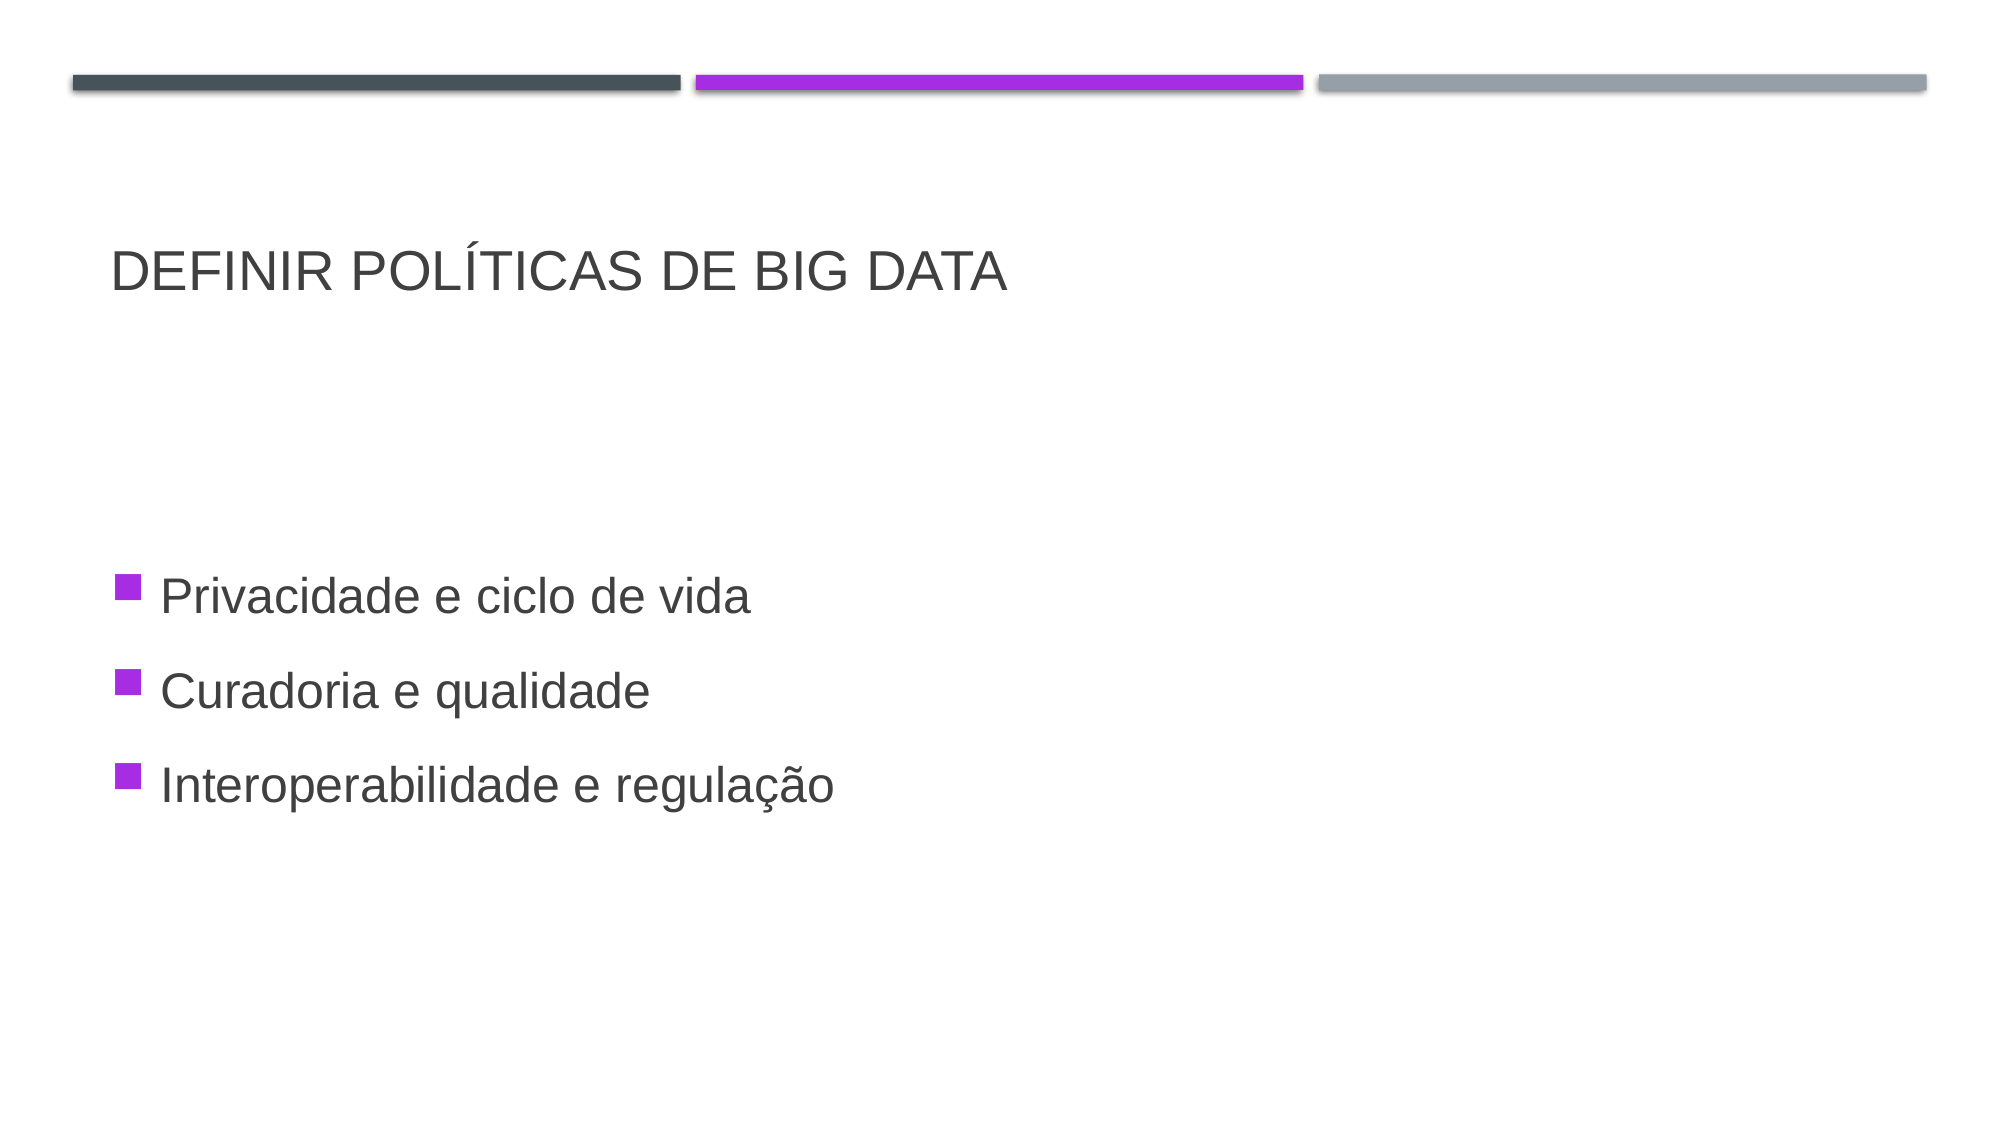

# definir políticas de big data
Privacidade e ciclo de vida
Curadoria e qualidade
Interoperabilidade e regulação